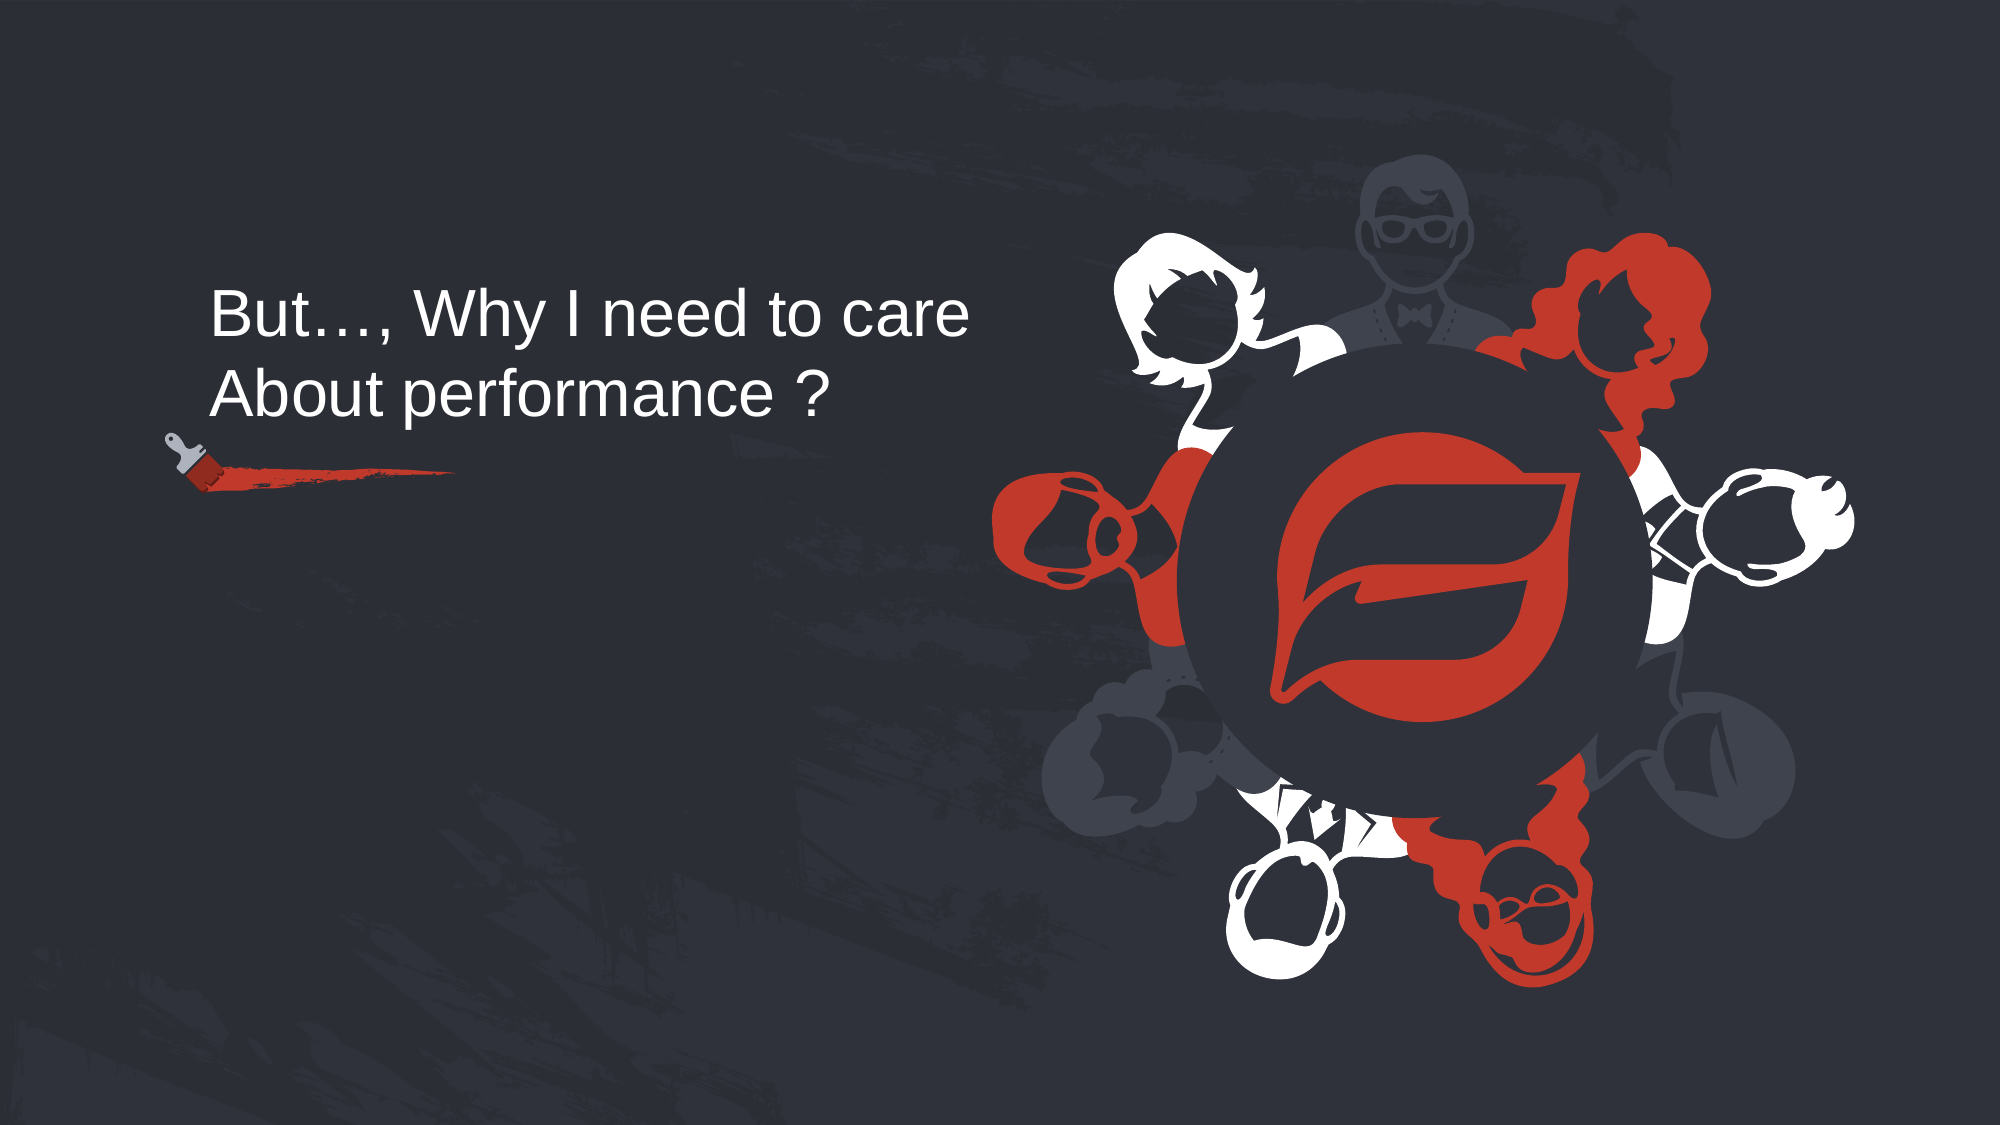

But…, Why I need to care
About performance ?